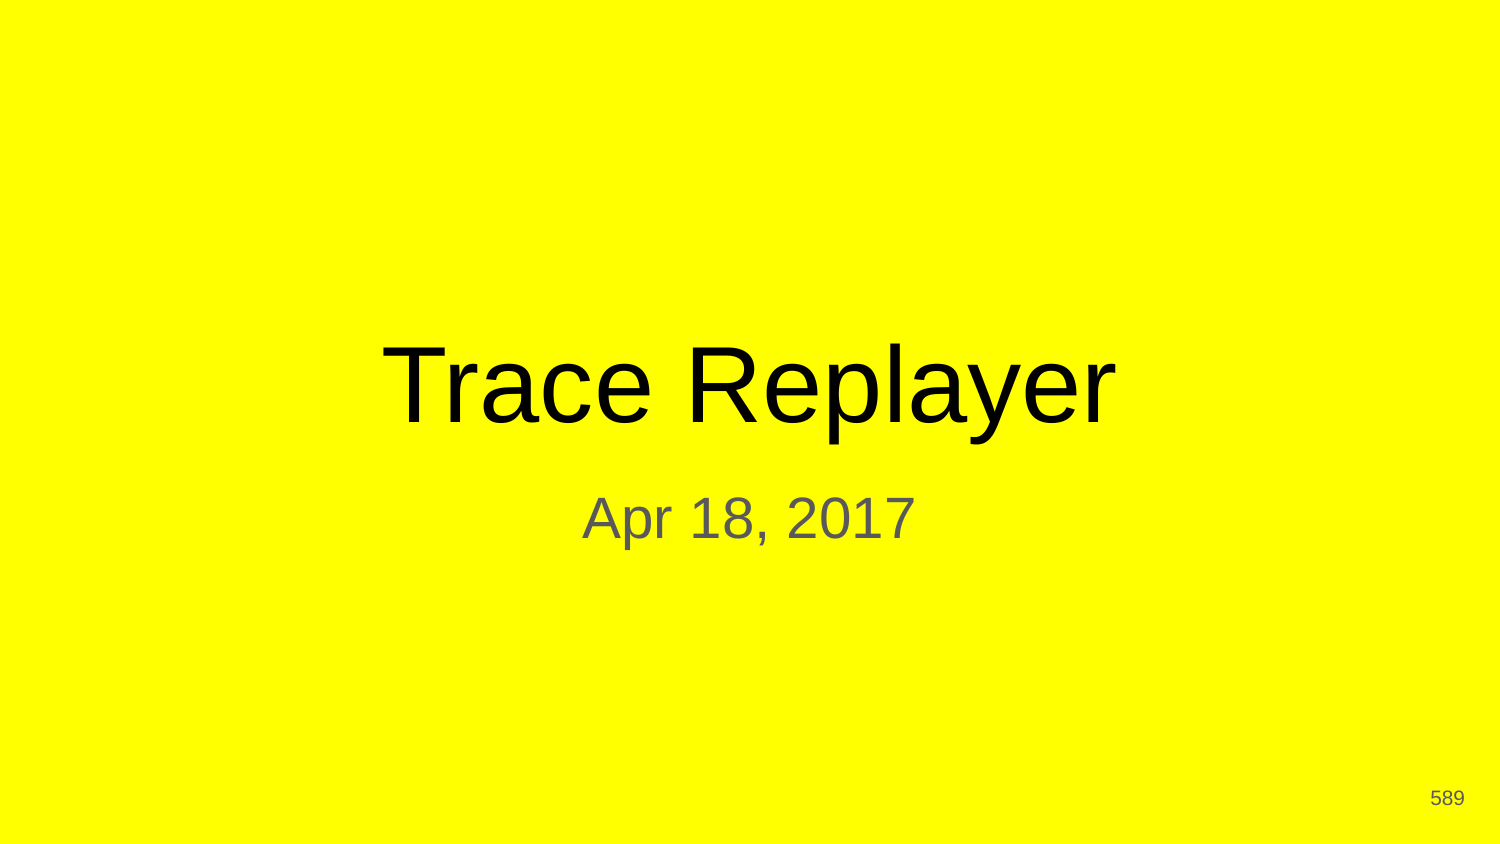

# Trace Replayer
Apr 18, 2017
589